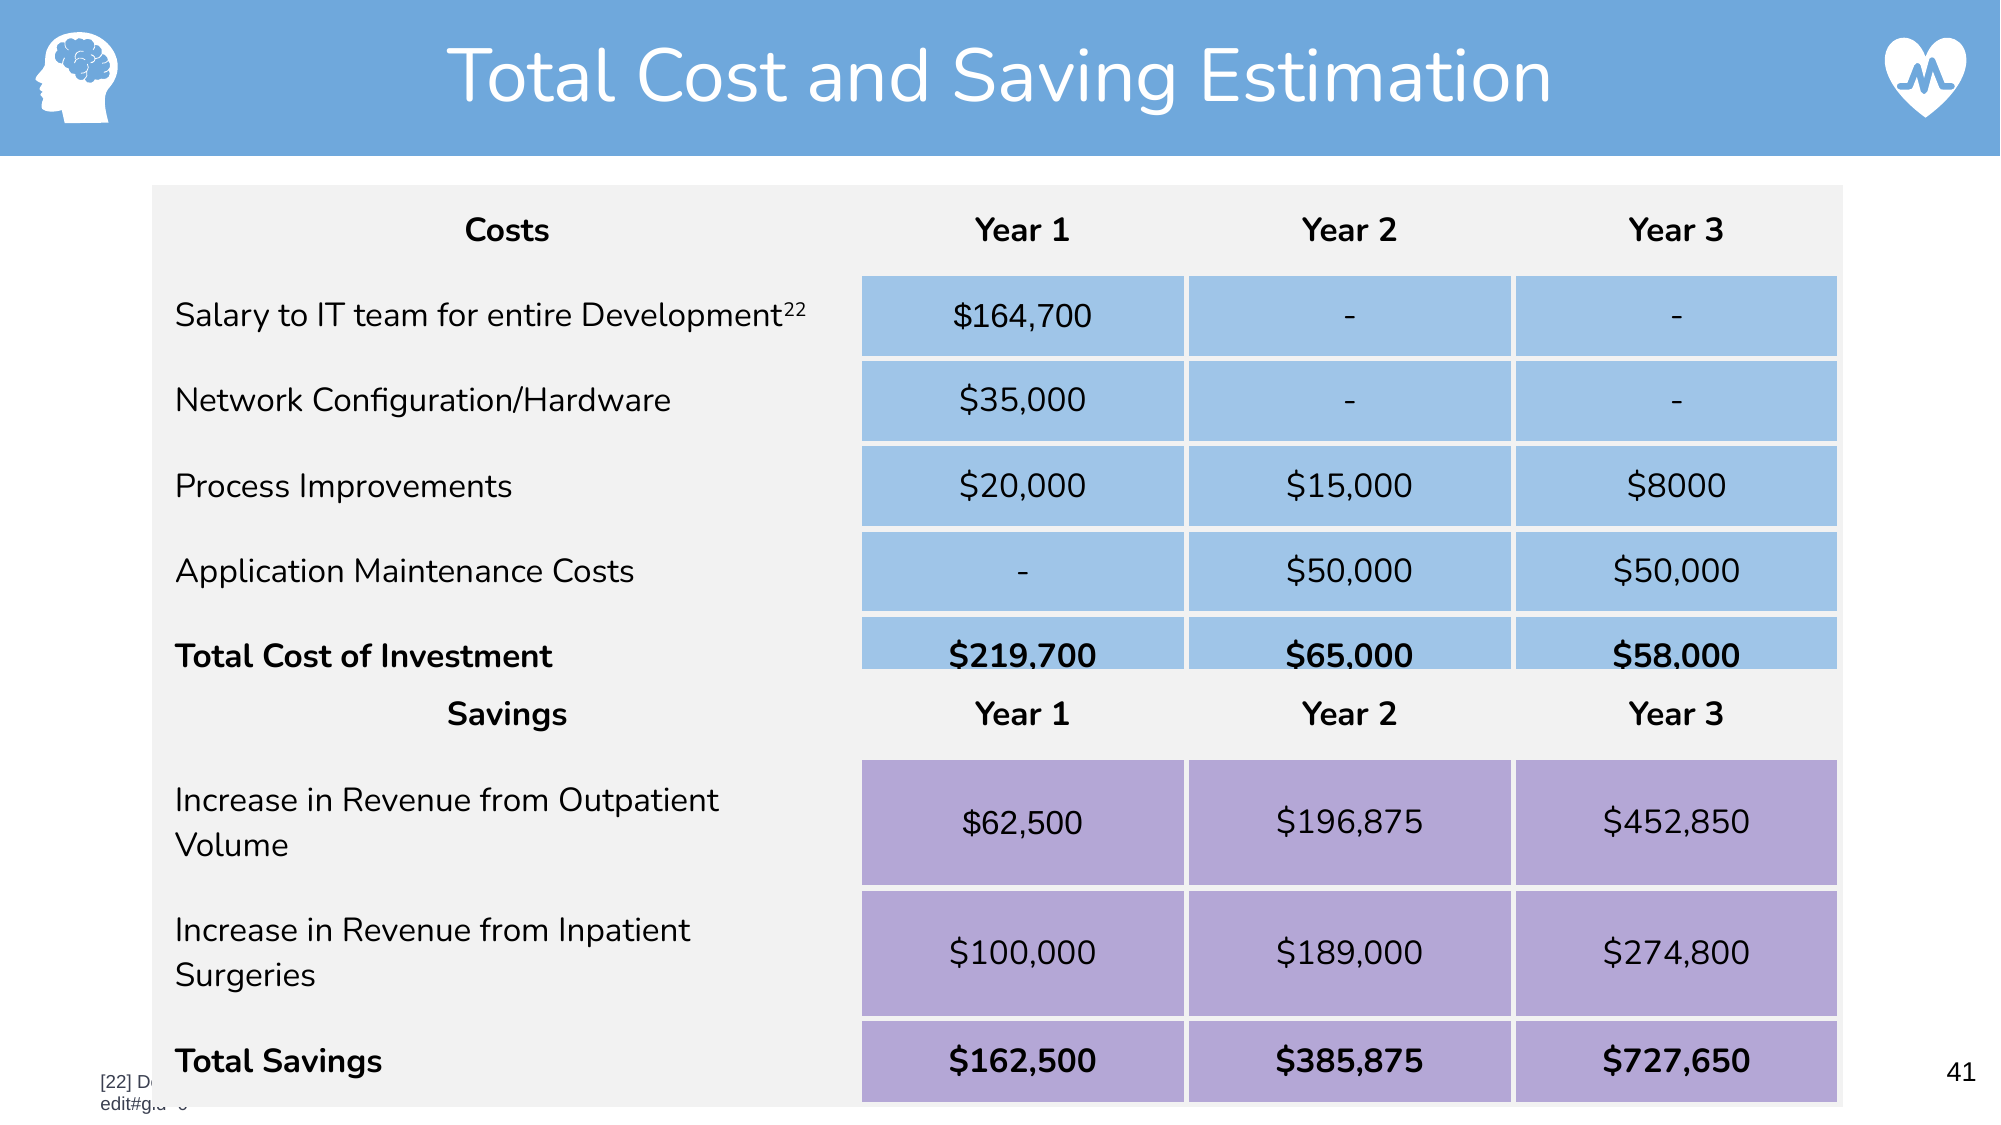

Total Cost and Saving Estimation

| Costs | Year 1 | Year 2 | Year 3 |
| --- | --- | --- | --- |
| Salary to IT team for entire Development22 | $164,700 | - | - |
| Network Configuration/Hardware | $35,000 | - | - |
| Process Improvements | $20,000 | $15,000 | $8000 |
| Application Maintenance Costs | - | $50,000 | $50,000 |
| Total Cost of Investment | $219,700 | $65,000 | $58,000 |
| Savings | Year 1 | Year 2 | Year 3 |
| --- | --- | --- | --- |
| Increase in Revenue from Outpatient Volume | $62,500 | $196,875 | $452,850 |
| Increase in Revenue from Inpatient Surgeries | $100,000 | $189,000 | $274,800 |
| Total Savings | $162,500 | $385,875 | $727,650 |
41
[22] Dev Test for Scheduling Admin -> Surgeon Availability Report. (n.d.). Retrieved from https://docs.google.com/spreadsheets/d/1btxJGkDpSYbc0Sas5WuQwwLrQ94VlocbLuQNgsAdvDw/edit#gid=0